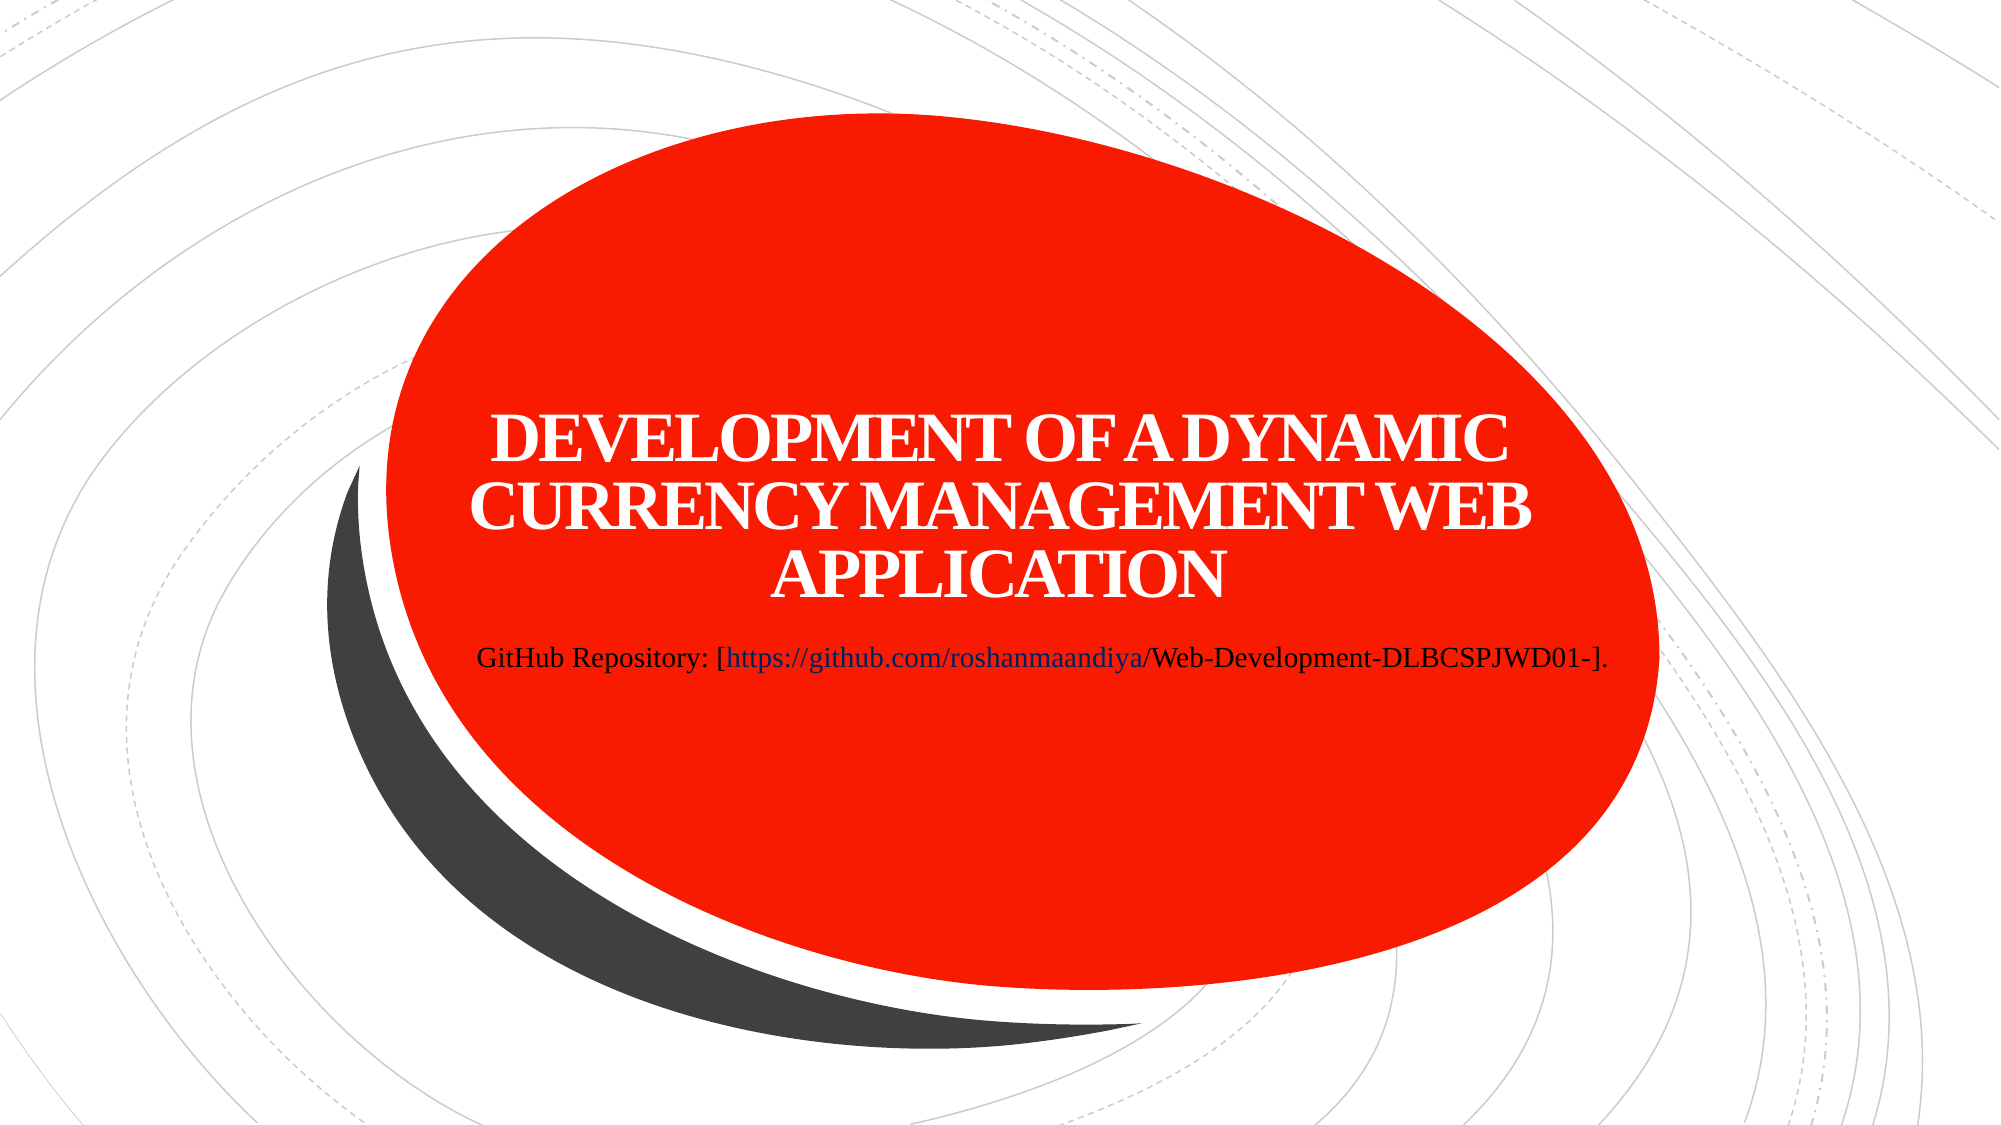

# DEVELOPMENT OF A DYNAMIC CURRENCY MANAGEMENT WEB APPLICATION

 GitHub Repository: [https://github.com/roshanmaandiya/Web-Development-DLBCSPJWD01-].